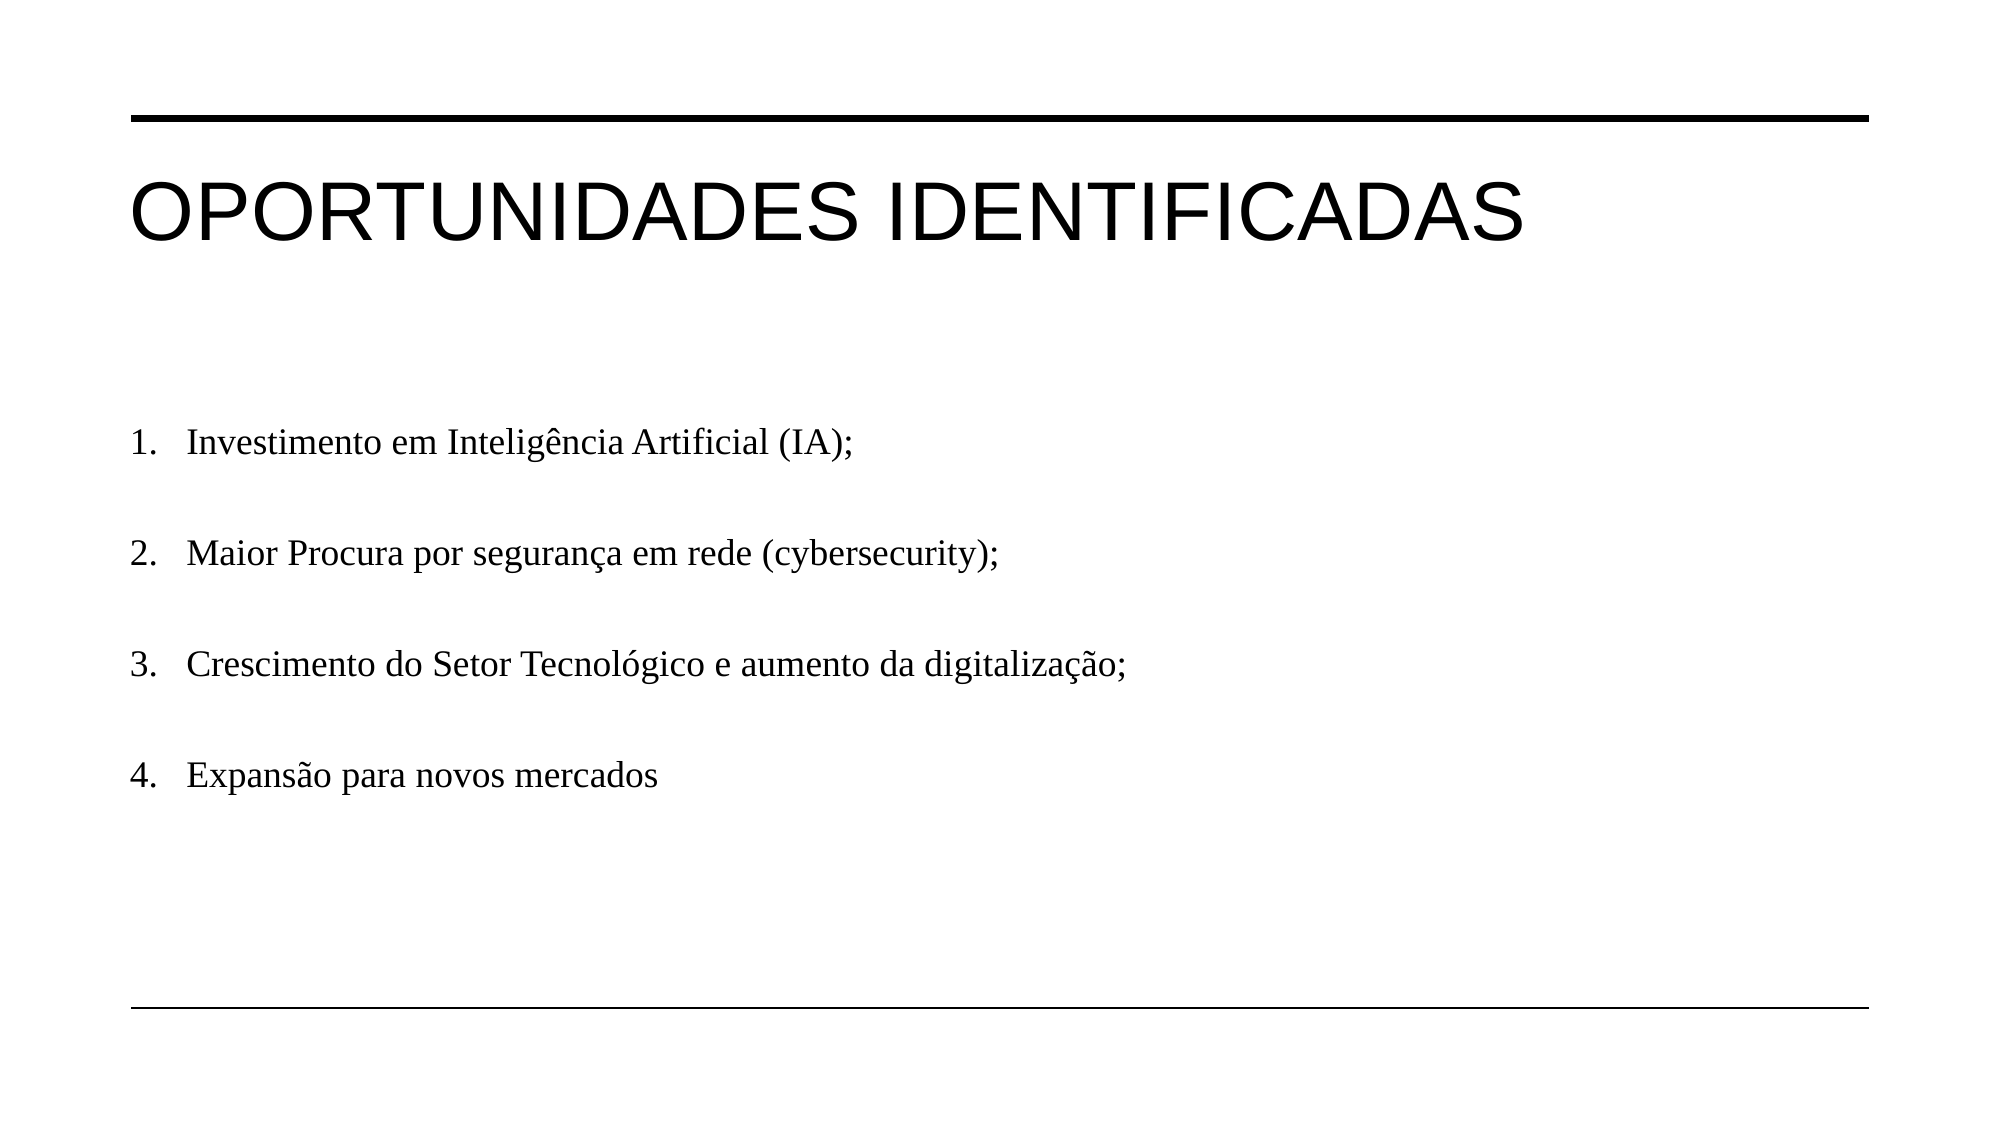

# Oportunidades Identificadas
Investimento em Inteligência Artificial (IA);
Maior Procura por segurança em rede (cybersecurity);
Crescimento do Setor Tecnológico e aumento da digitalização;
Expansão para novos mercados